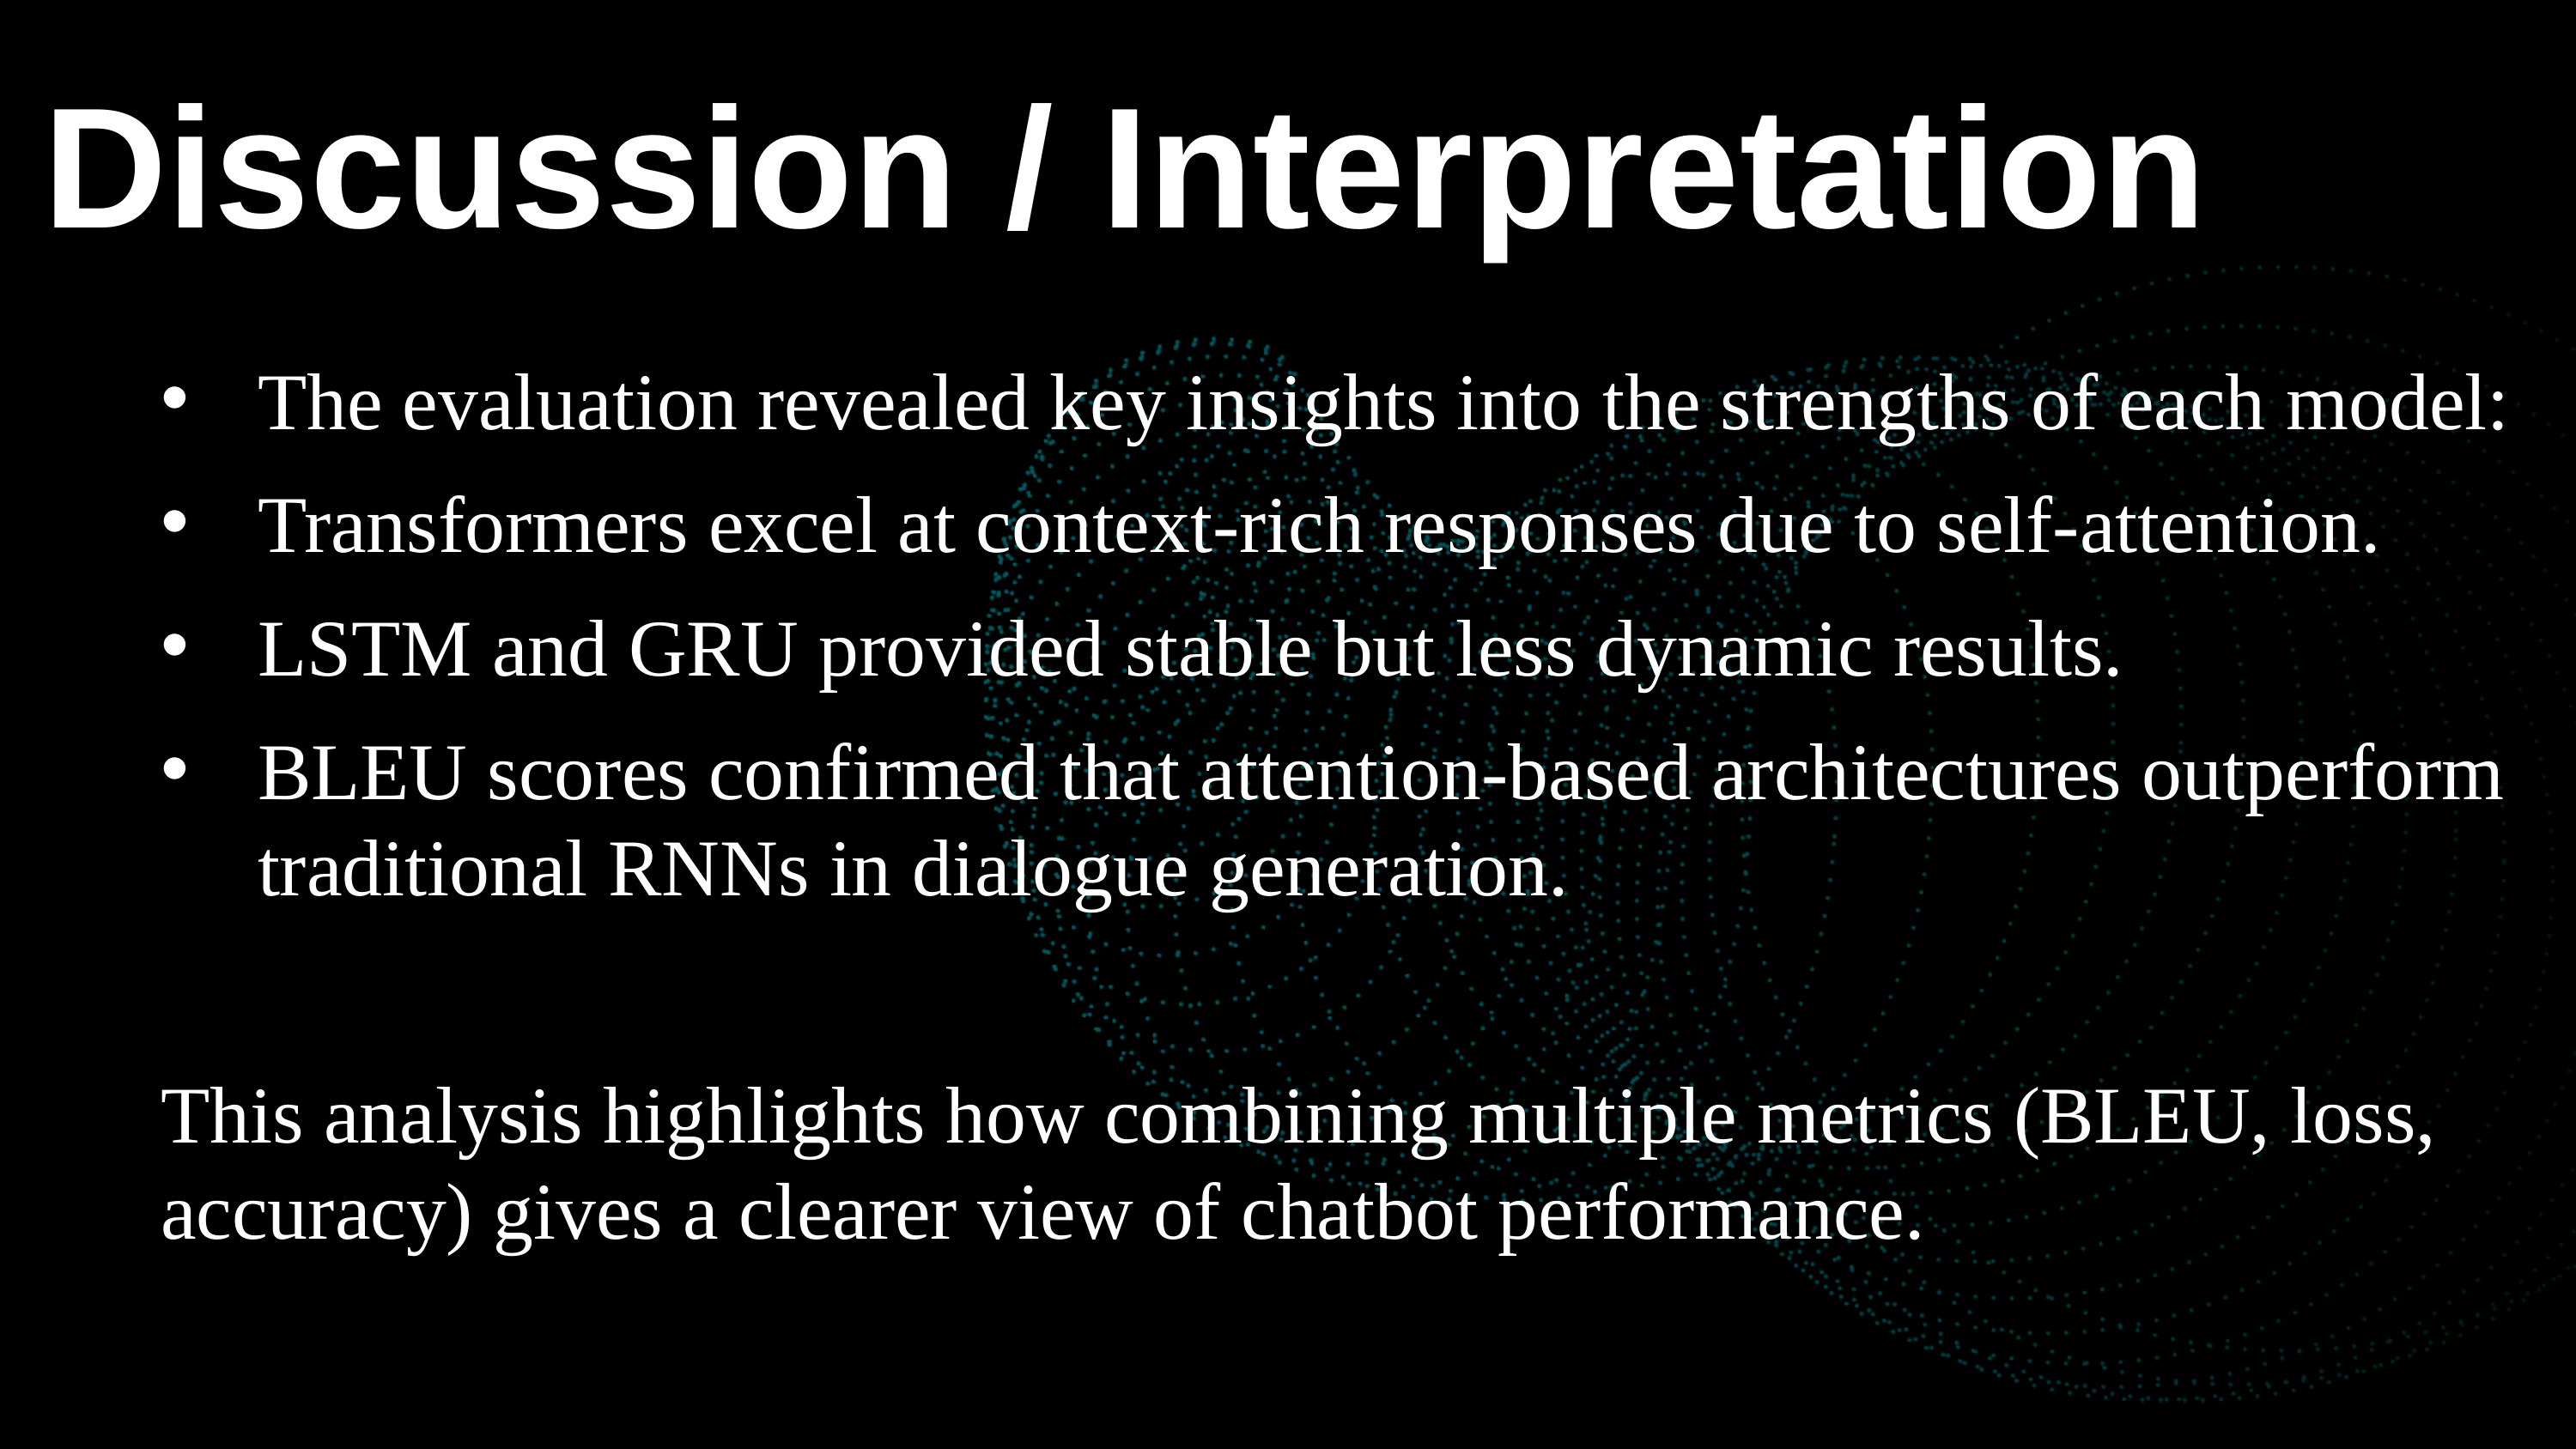

Discussion / Interpretation

The evaluation revealed key insights into the strengths of each model:
Transformers excel at context-rich responses due to self-attention.
LSTM and GRU provided stable but less dynamic results.
BLEU scores confirmed that attention-based architectures outperform traditional RNNs in dialogue generation.

This analysis highlights how combining multiple metrics (BLEU, loss, accuracy) gives a clearer view of chatbot performance.